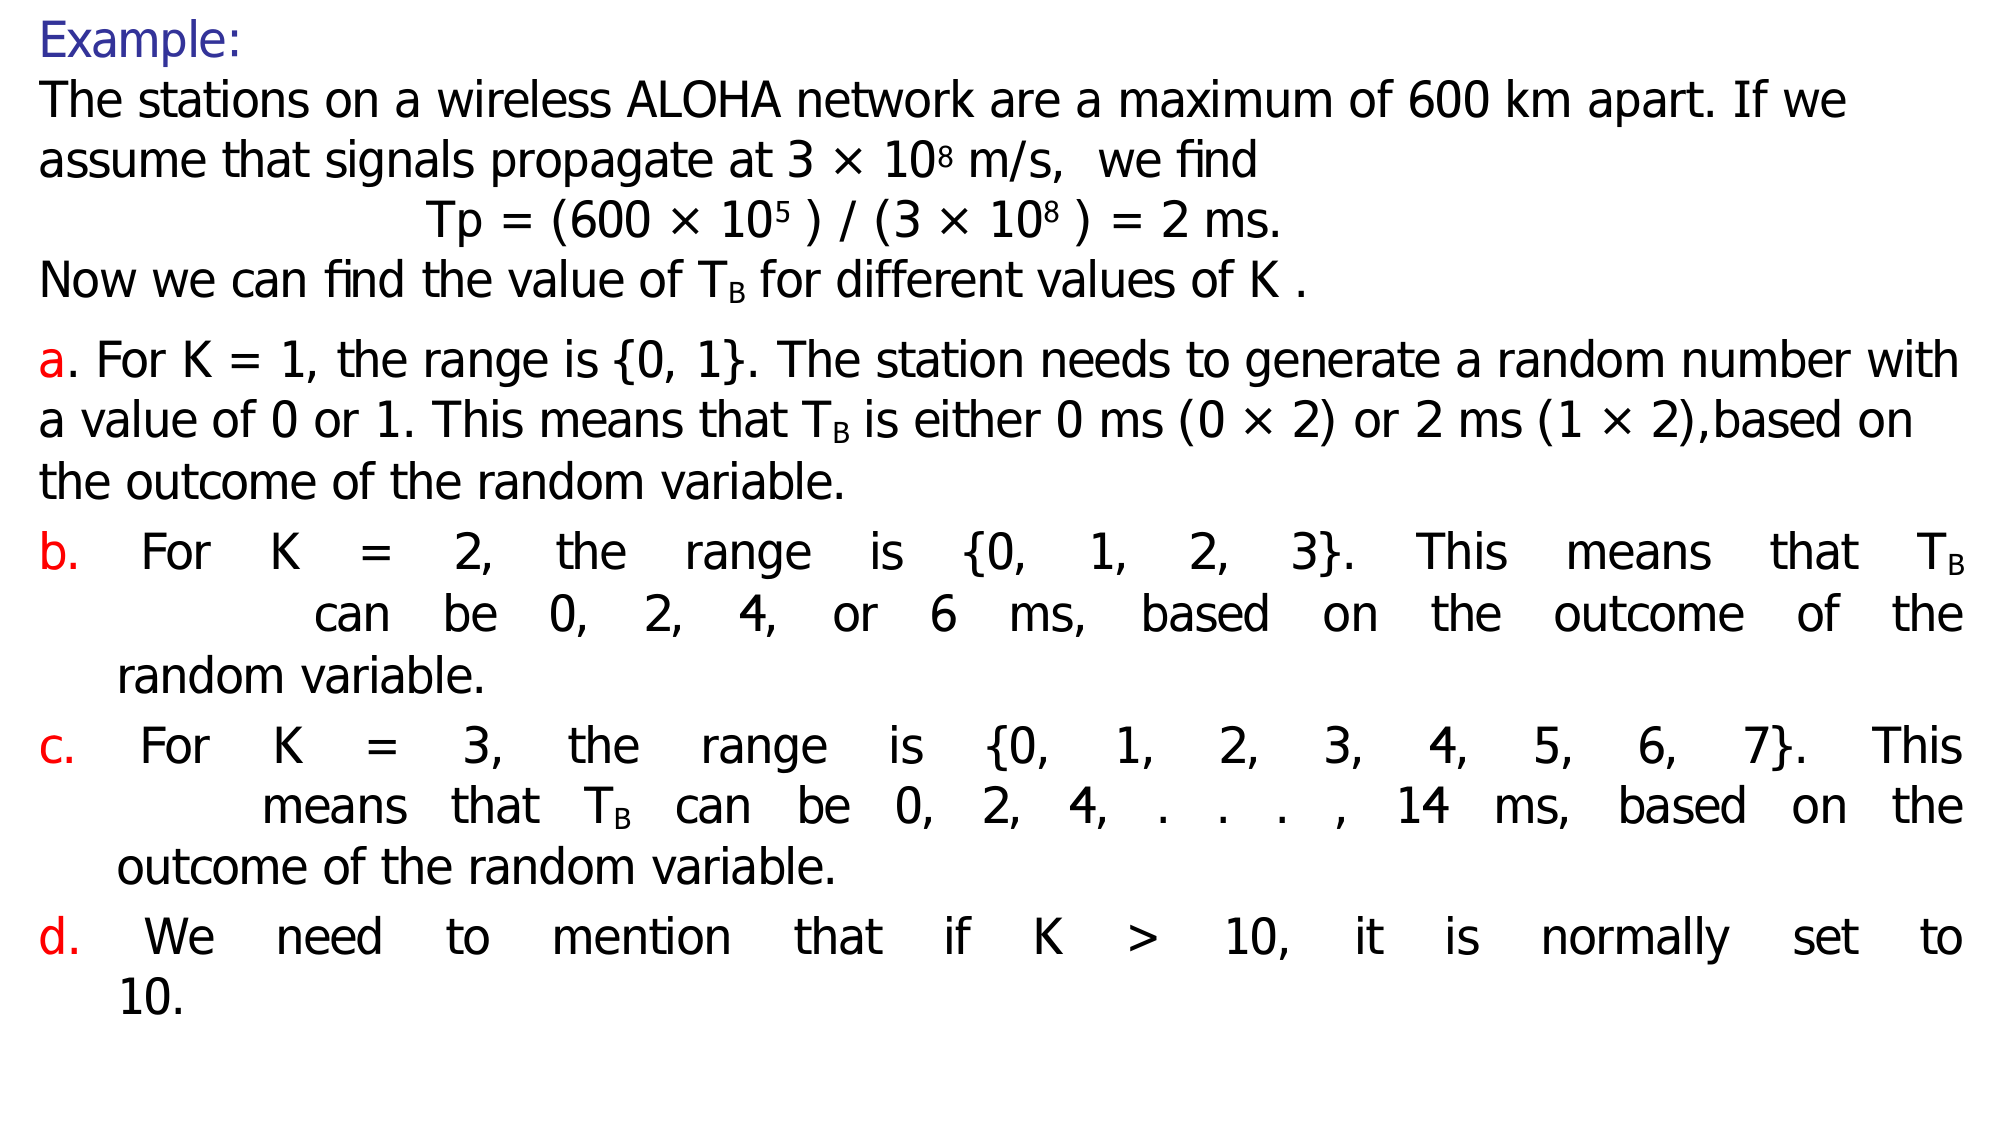

# Example: The stations on a wireless ALOHA network are a maximum of 600 km apart. If we assume that signals propagate at 3 × 108 m/s,  we find Tp = (600 × 105 ) / (3 × 108 ) = 2 ms. Now we can find the value of TB for different values of K .
a. For K = 1, the range is {0, 1}. The station needs to generate a random number with a value of 0 or 1. This means that TB is either 0 ms (0 × 2) or 2 ms (1 × 2),based on the outcome of the random variable.
b. For K = 2, the range is {0, 1, 2, 3}. This means that TB
      can be 0, 2, 4, or 6 ms, based on the outcome of the
     random variable.
c. For K = 3, the range is {0, 1, 2, 3, 4, 5, 6, 7}. This
     means that TB can be 0, 2, 4, . . . , 14 ms, based on the
     outcome of the random variable.
d. We need to mention that if K > 10, it is normally set to
     10.